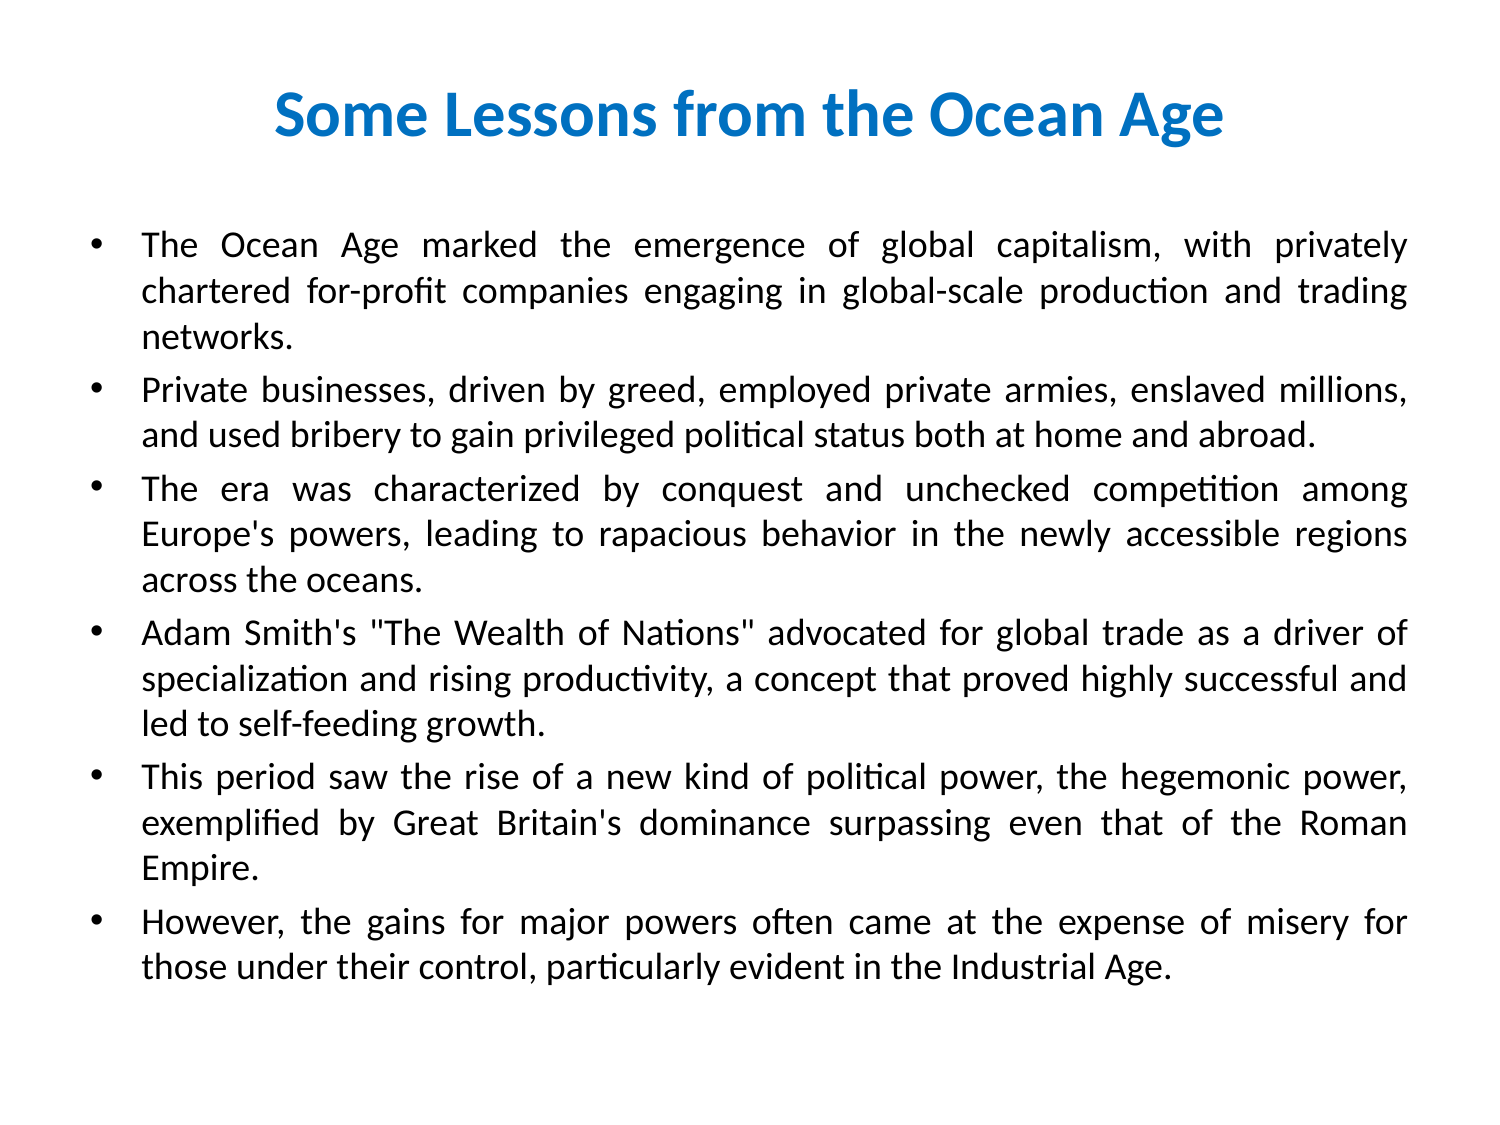

# Some Lessons from the Ocean Age
The Ocean Age marked the emergence of global capitalism, with privately chartered for-profit companies engaging in global-scale production and trading networks.
Private businesses, driven by greed, employed private armies, enslaved millions, and used bribery to gain privileged political status both at home and abroad.
The era was characterized by conquest and unchecked competition among Europe's powers, leading to rapacious behavior in the newly accessible regions across the oceans.
Adam Smith's "The Wealth of Nations" advocated for global trade as a driver of specialization and rising productivity, a concept that proved highly successful and led to self-feeding growth.
This period saw the rise of a new kind of political power, the hegemonic power, exemplified by Great Britain's dominance surpassing even that of the Roman Empire.
However, the gains for major powers often came at the expense of misery for those under their control, particularly evident in the Industrial Age.